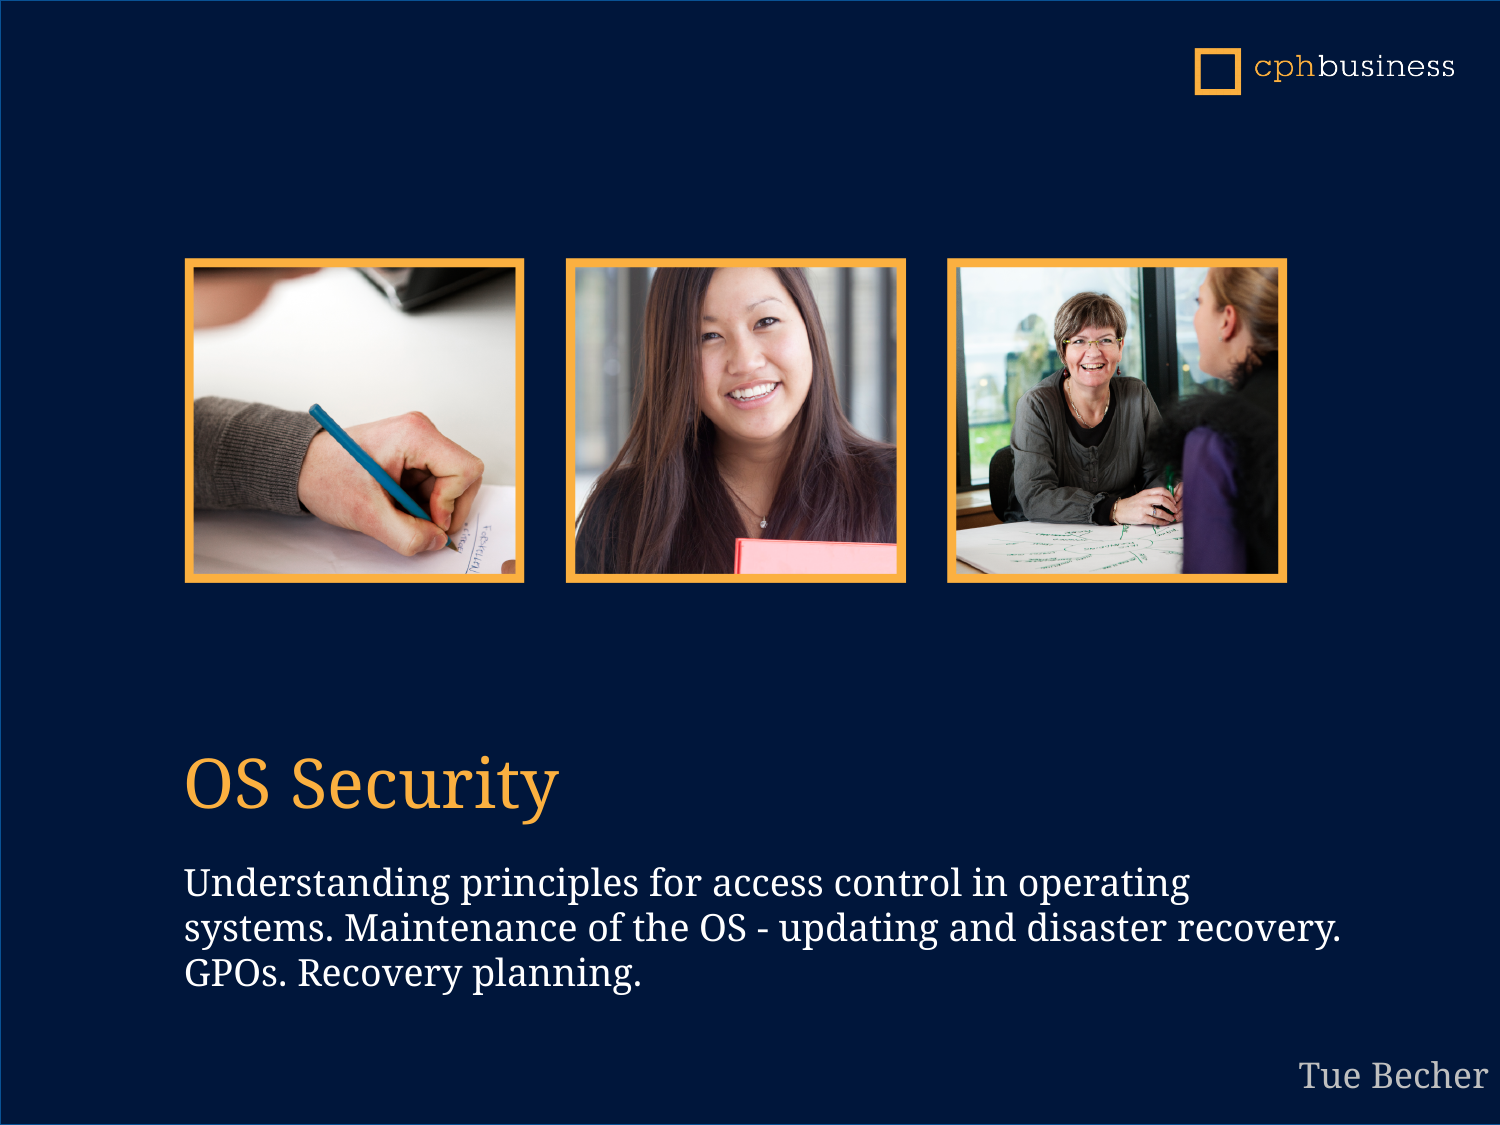

OS Security
Understanding principles for access control in operating systems. Maintenance of the OS - updating and disaster recovery. GPOs. Recovery planning.
Tue Becher